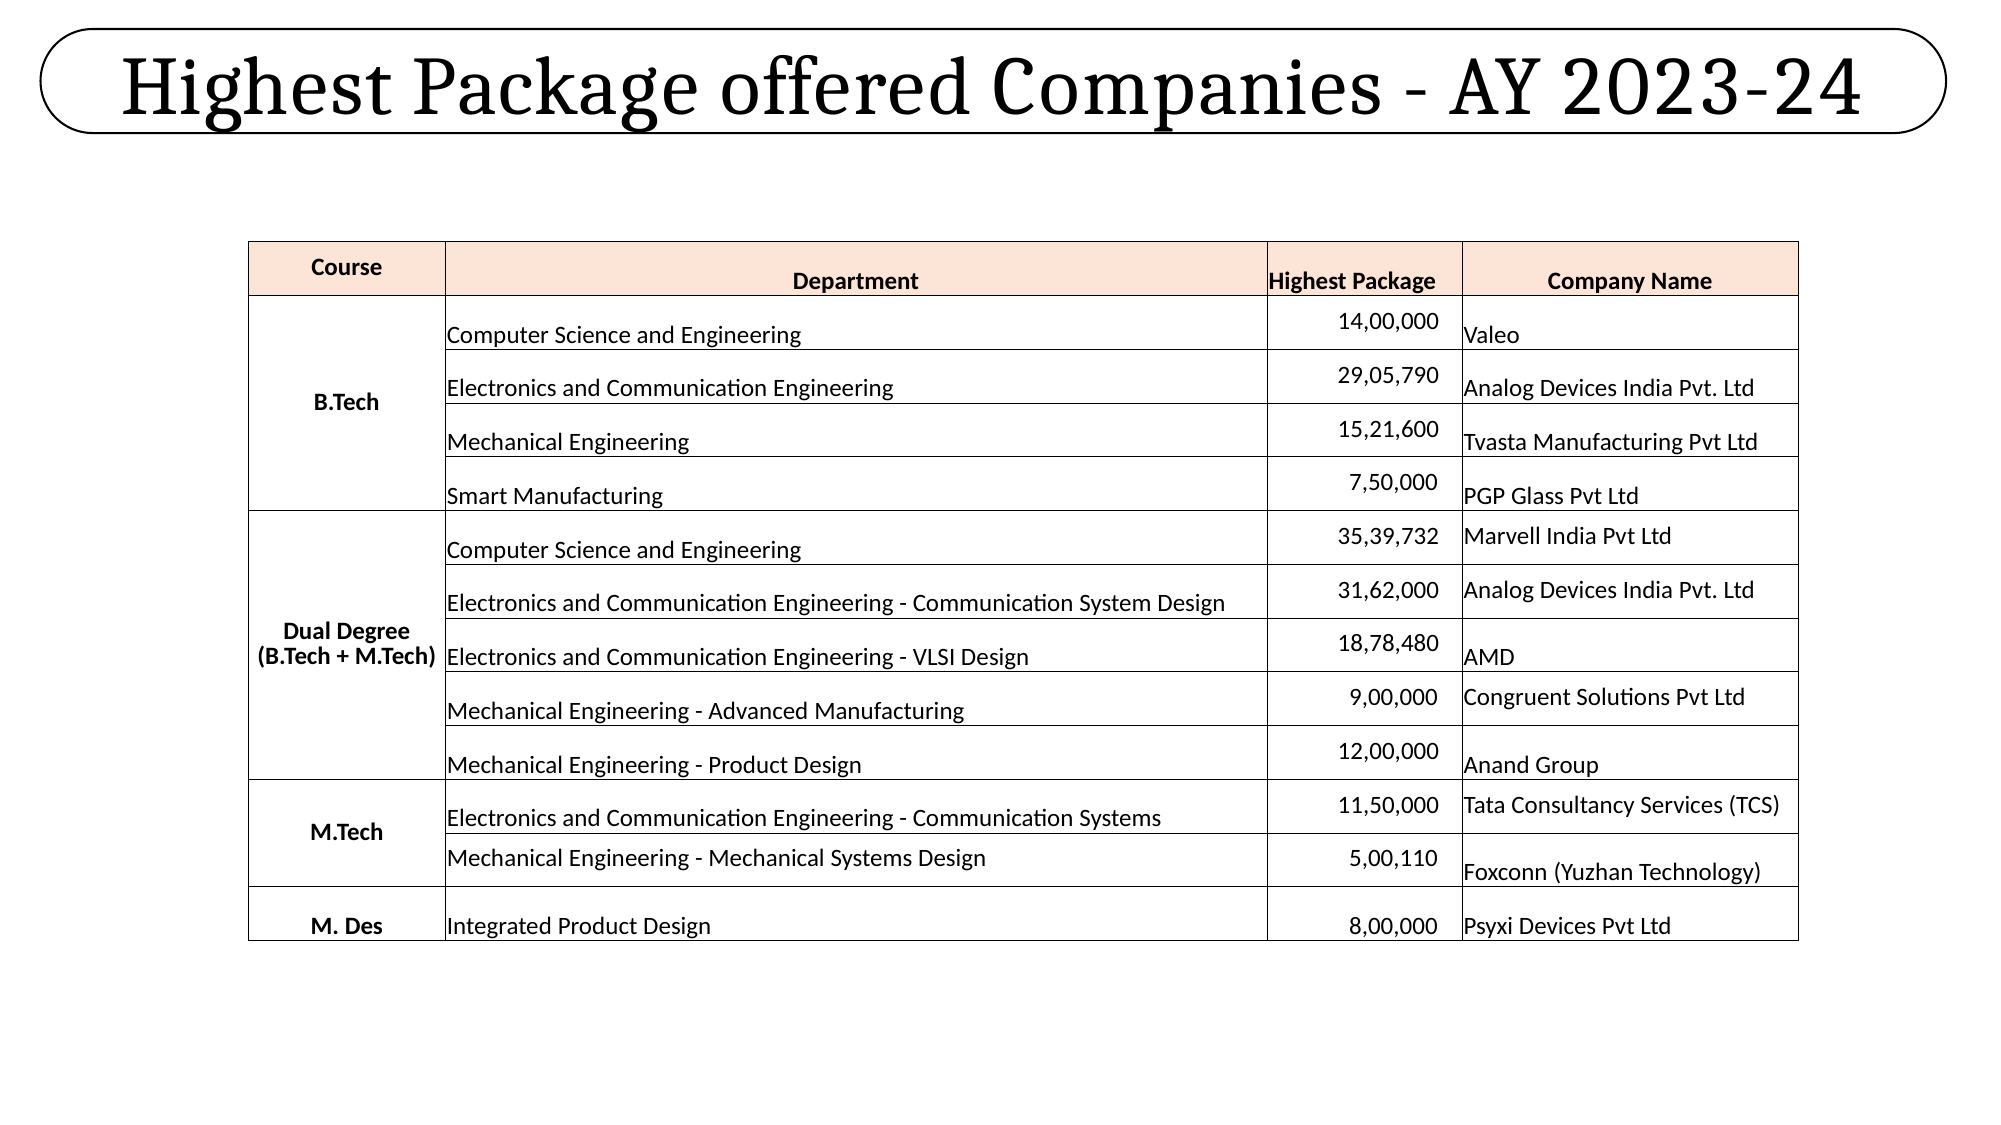

Highest Package offered Companies - AY 2023-24
| Course | Department | Highest Package | Company Name |
| --- | --- | --- | --- |
| B.Tech | Computer Science and Engineering | 14,00,000 | Valeo |
|  | Electronics and Communication Engineering | 29,05,790 | Analog Devices India Pvt. Ltd |
|  | Mechanical Engineering | 15,21,600 | Tvasta Manufacturing Pvt Ltd |
|  | Smart Manufacturing | 7,50,000 | PGP Glass Pvt Ltd |
| Dual Degree (B.Tech + M.Tech) | Computer Science and Engineering | 35,39,732 | Marvell India Pvt Ltd |
|  | Electronics and Communication Engineering - Communication System Design | 31,62,000 | Analog Devices India Pvt. Ltd |
|  | Electronics and Communication Engineering - VLSI Design | 18,78,480 | AMD |
|  | Mechanical Engineering - Advanced Manufacturing | 9,00,000 | Congruent Solutions Pvt Ltd |
|  | Mechanical Engineering - Product Design | 12,00,000 | Anand Group |
| M.Tech | Electronics and Communication Engineering - Communication Systems | 11,50,000 | Tata Consultancy Services (TCS) |
|  | Mechanical Engineering - Mechanical Systems Design | 5,00,110 | Foxconn (Yuzhan Technology) |
| M. Des | Integrated Product Design | 8,00,000 | Psyxi Devices Pvt Ltd |